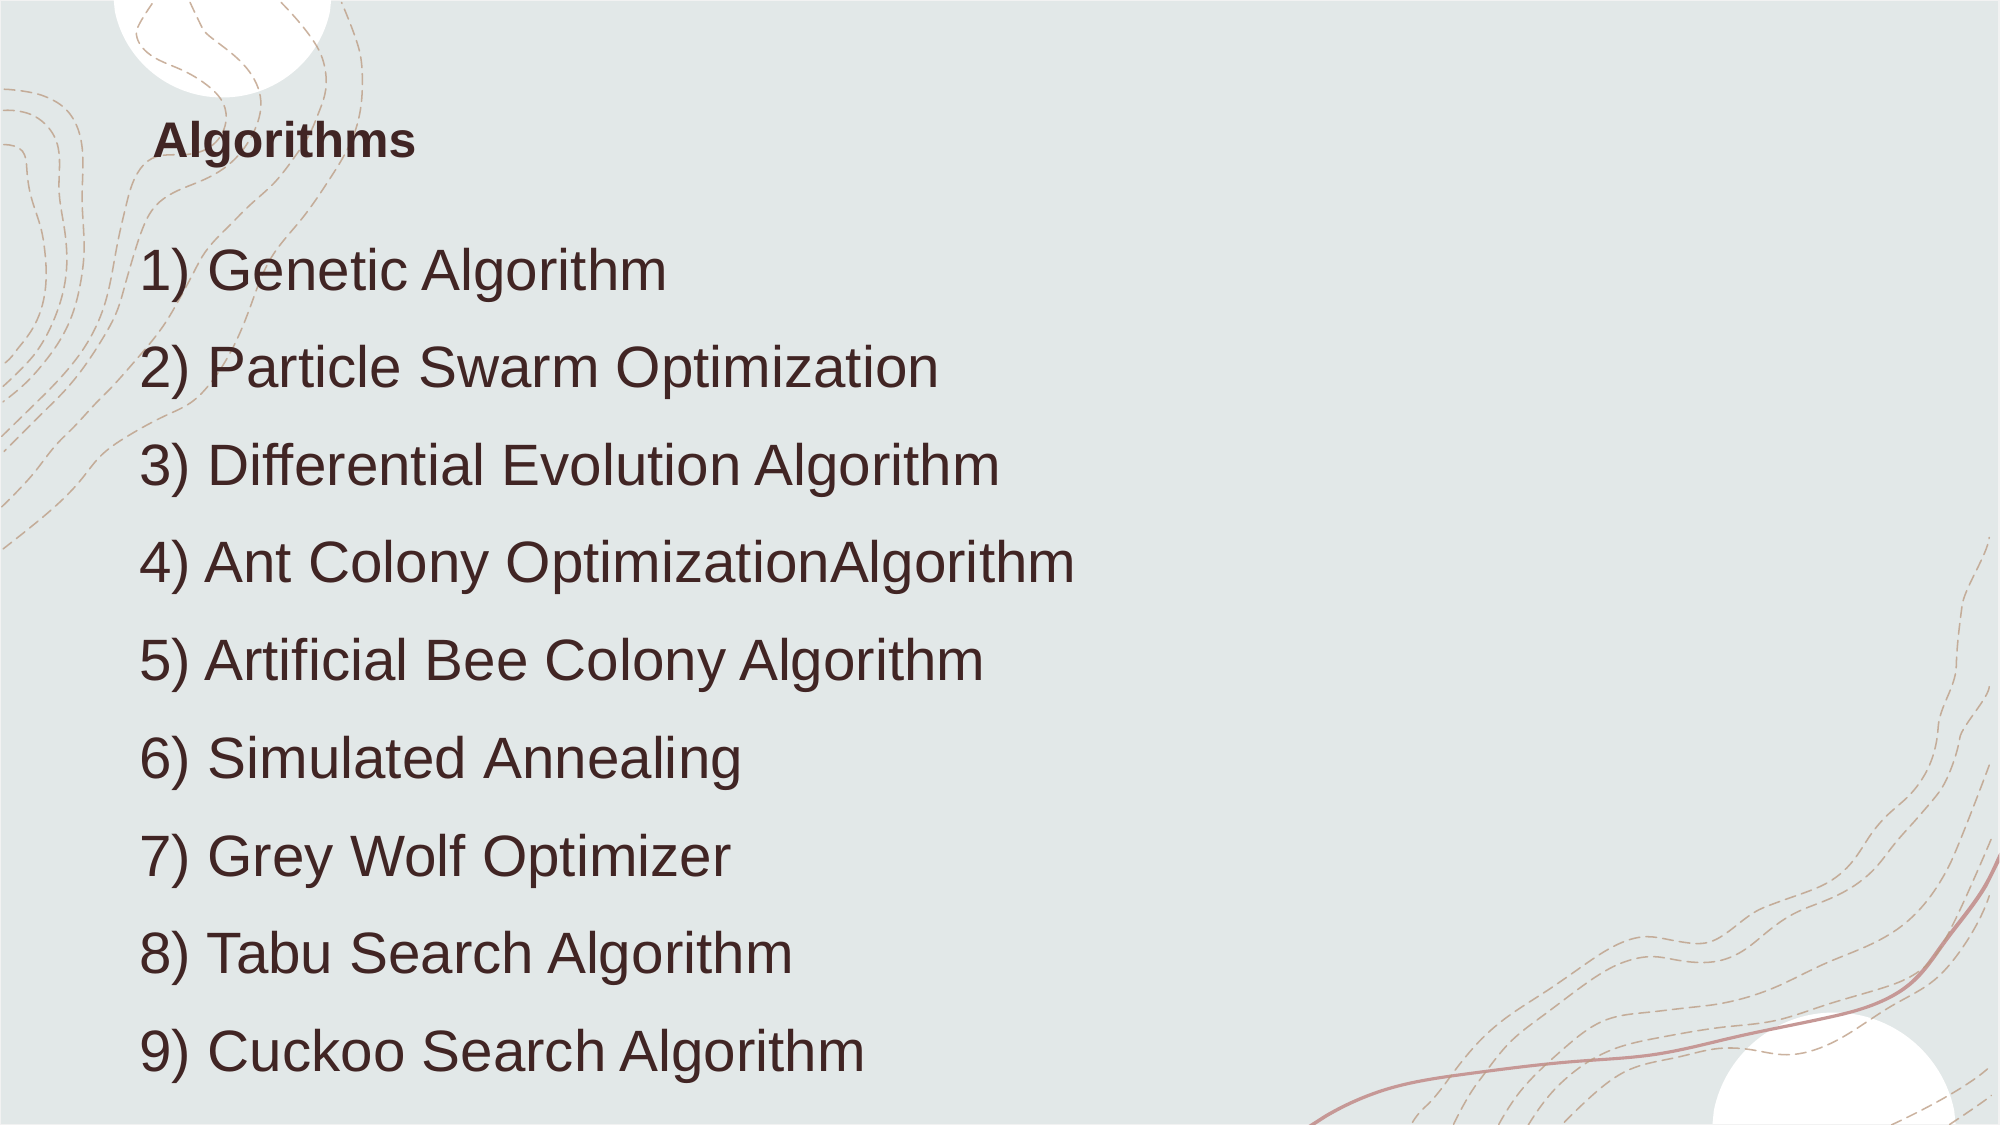

# Algorithms
1) Genetic Algorithm
2) Particle Swarm Optimization
3) Differential Evolution Algorithm
4) Ant Colony OptimizationAlgorithm
5) Artificial Bee Colony Algorithm
6) Simulated Annealing
7) Grey Wolf Optimizer
8) Tabu Search Algorithm
9) Cuckoo Search Algorithm